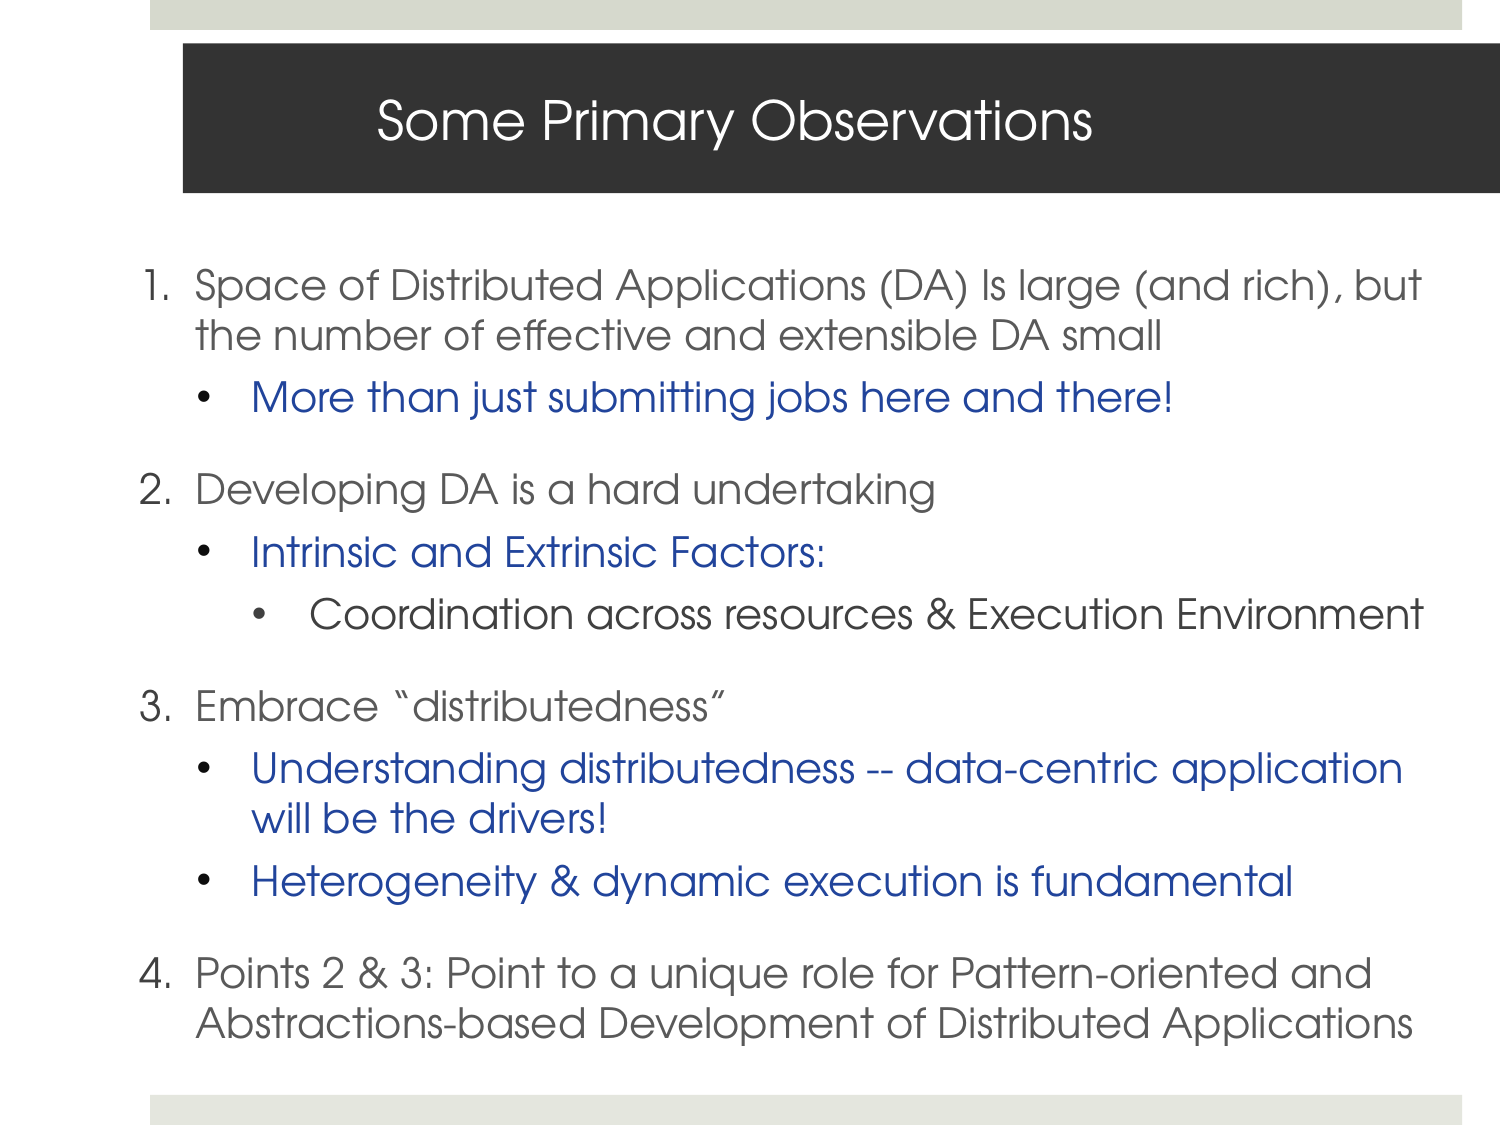

# Some Primary Observations
Space of Distributed Applications (DA) Is large (and rich), but the number of effective and extensible DA small
More than just submitting jobs here and there!
Developing DA is a hard undertaking
Intrinsic and Extrinsic Factors:
Coordination across resources & Execution Environment
Embrace “distributedness”
Understanding distributedness -- data-centric application will be the drivers!
Heterogeneity & dynamic execution is fundamental
Points 2 & 3: Point to a unique role for Pattern-oriented and Abstractions-based Development of Distributed Applications